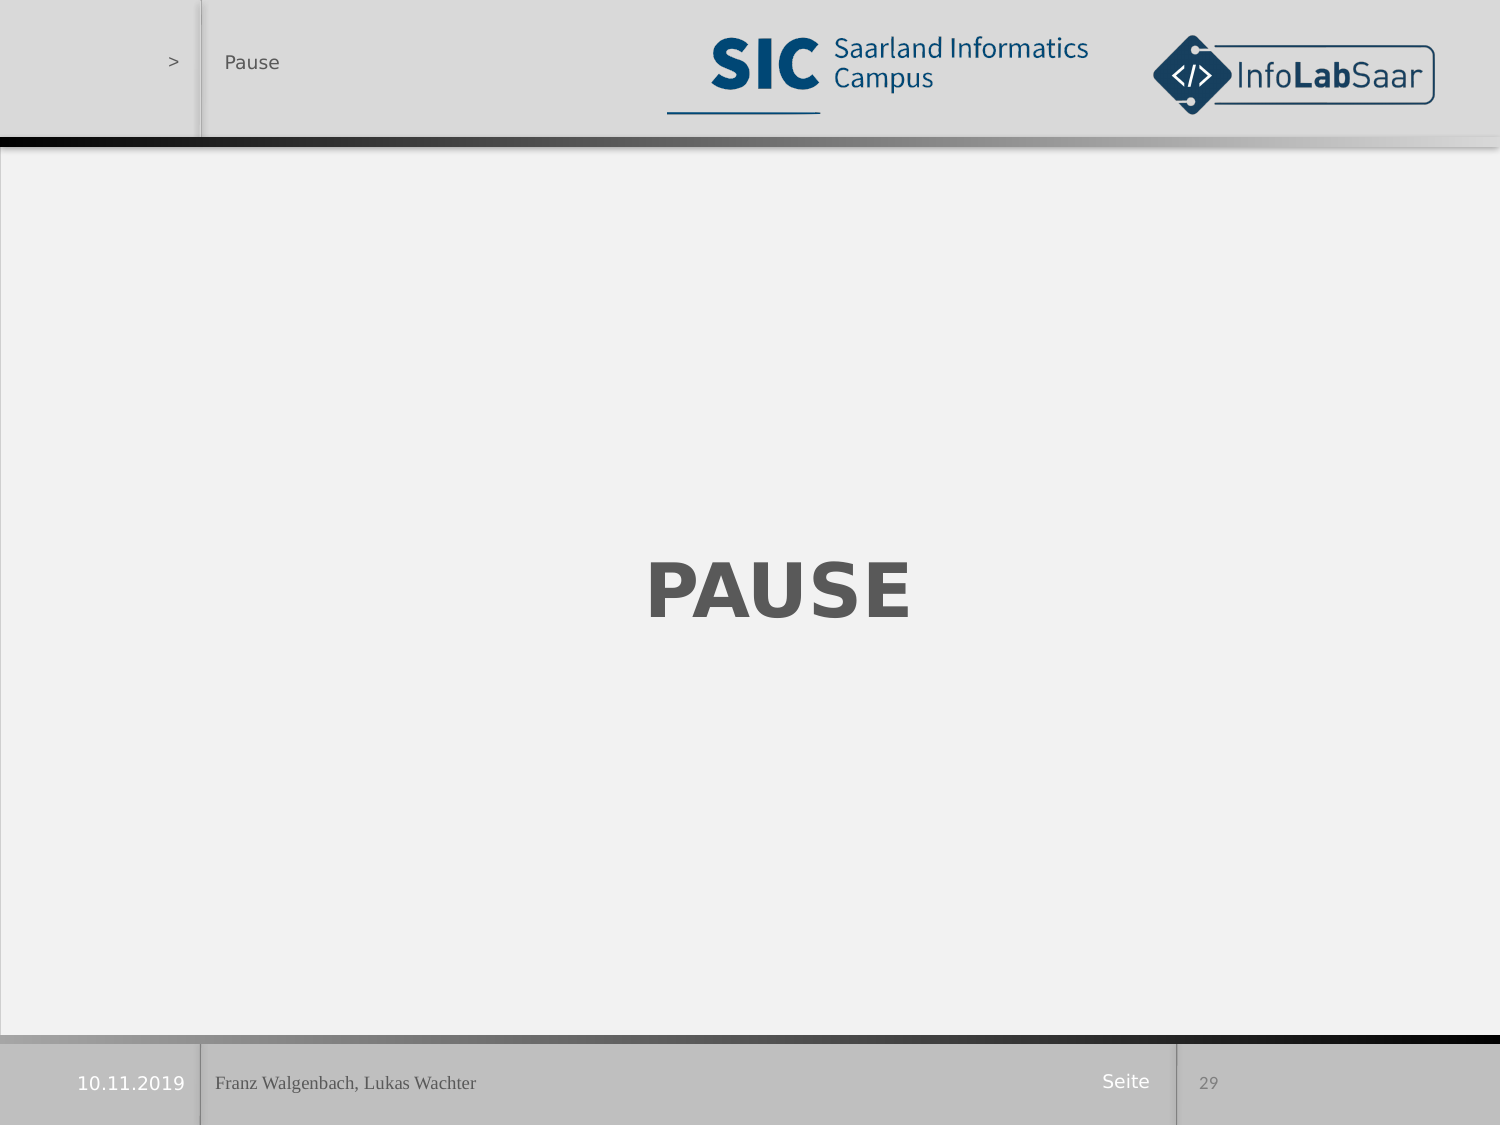

Pause
PAUSE
Franz Walgenbach, Lukas Wachter
29
10.11.2019